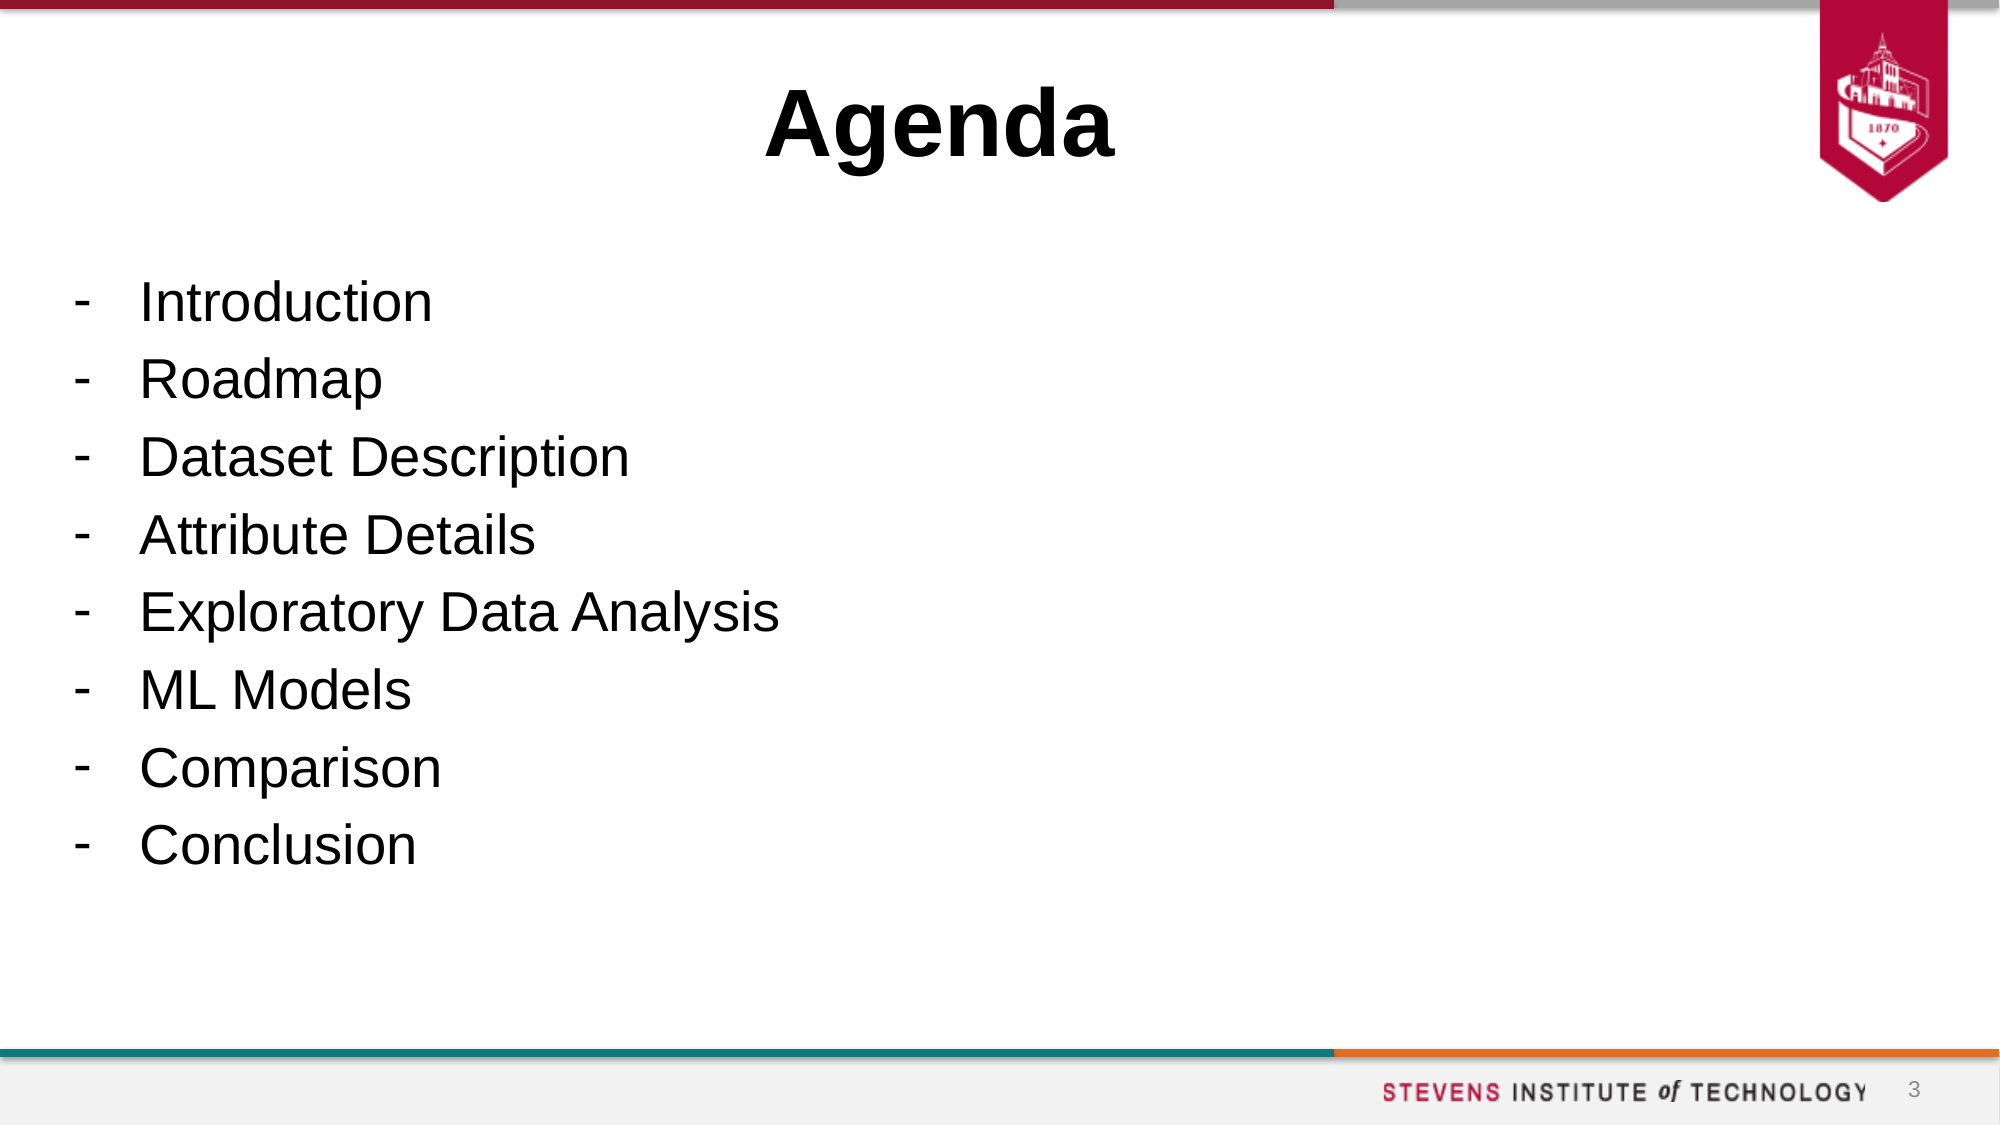

# Agenda
Introduction
Roadmap
Dataset Description
Attribute Details
Exploratory Data Analysis
ML Models
Comparison
Conclusion

3